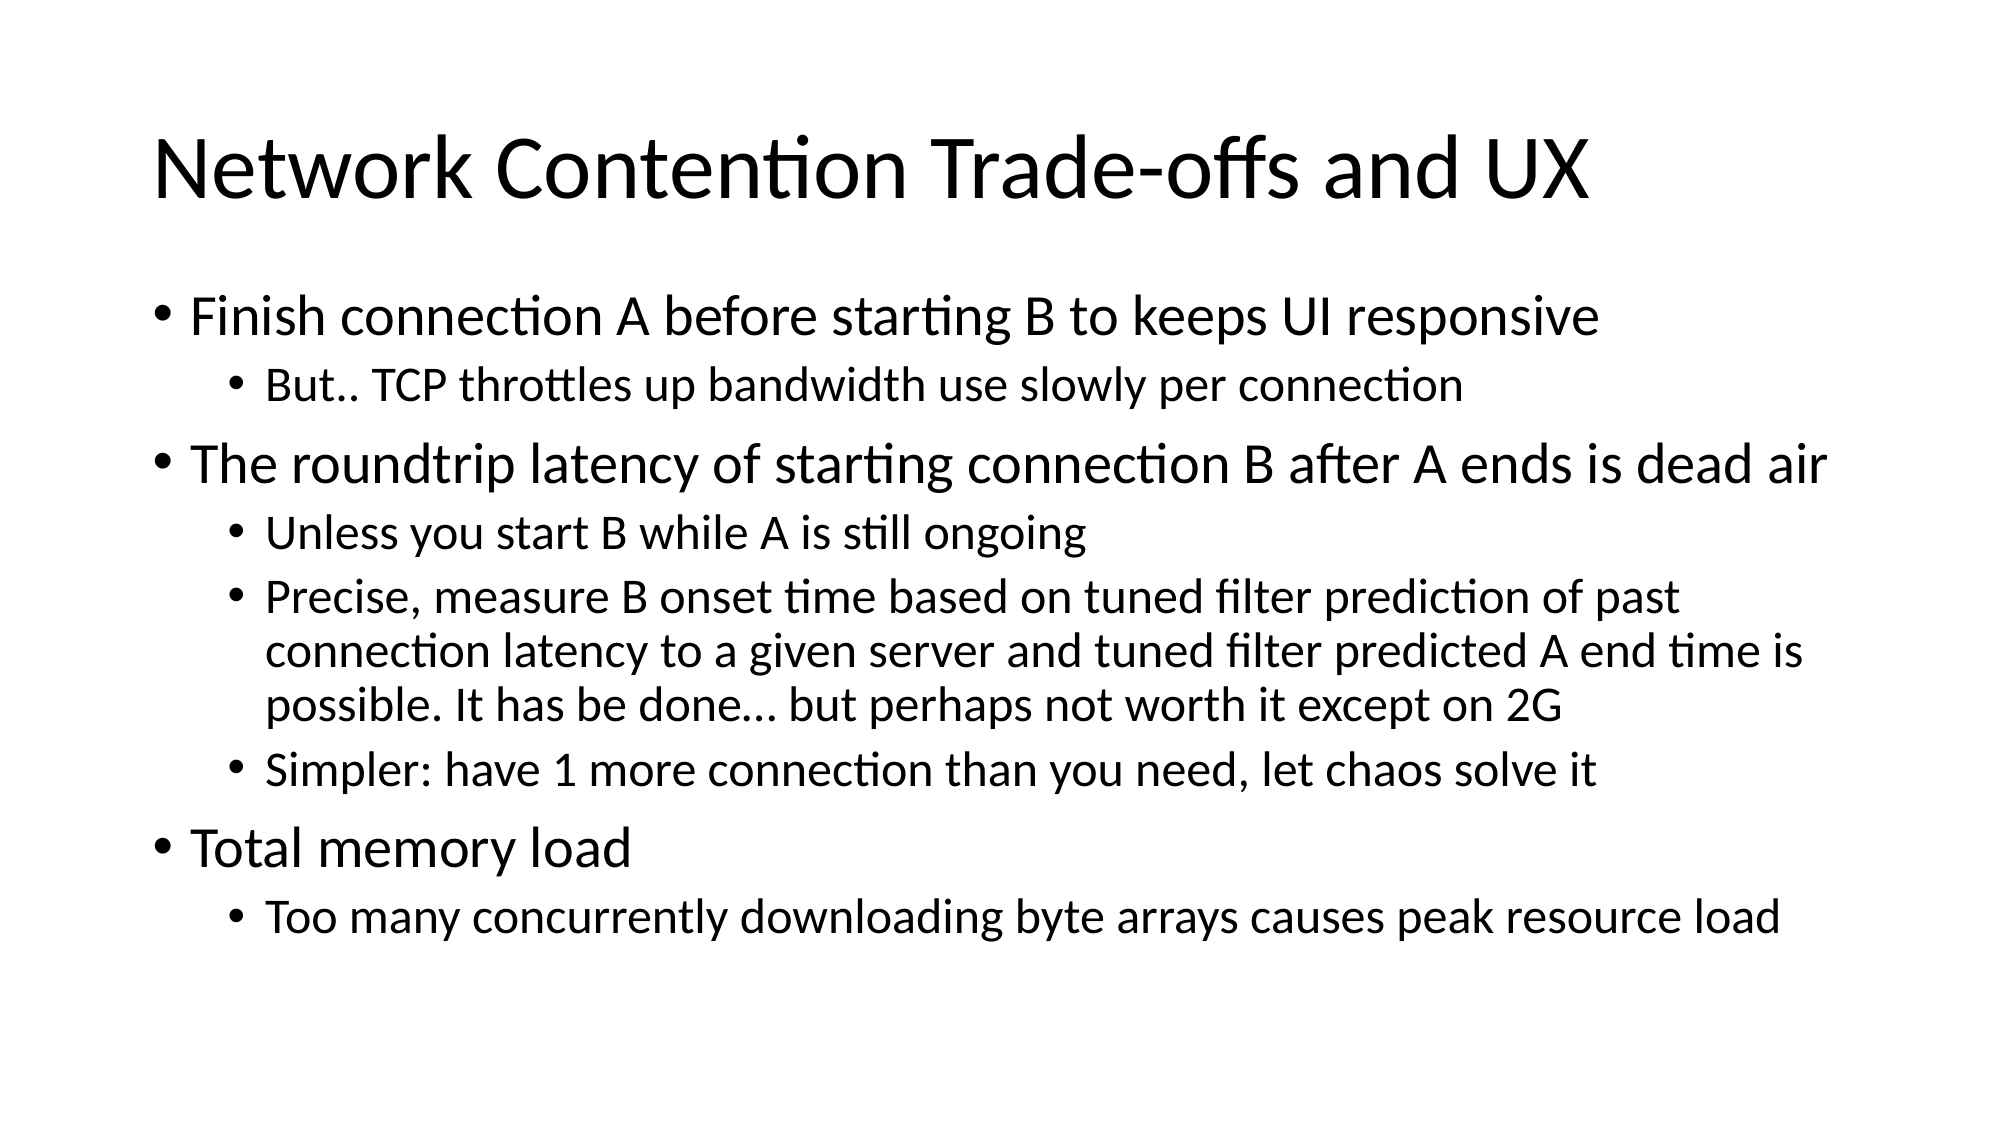

# Network Contention Trade-offs and UX
Finish connection A before starting B to keeps UI responsive
But.. TCP throttles up bandwidth use slowly per connection
The roundtrip latency of starting connection B after A ends is dead air
Unless you start B while A is still ongoing
Precise, measure B onset time based on tuned filter prediction of past connection latency to a given server and tuned filter predicted A end time is possible. It has be done… but perhaps not worth it except on 2G
Simpler: have 1 more connection than you need, let chaos solve it
Total memory load
Too many concurrently downloading byte arrays causes peak resource load